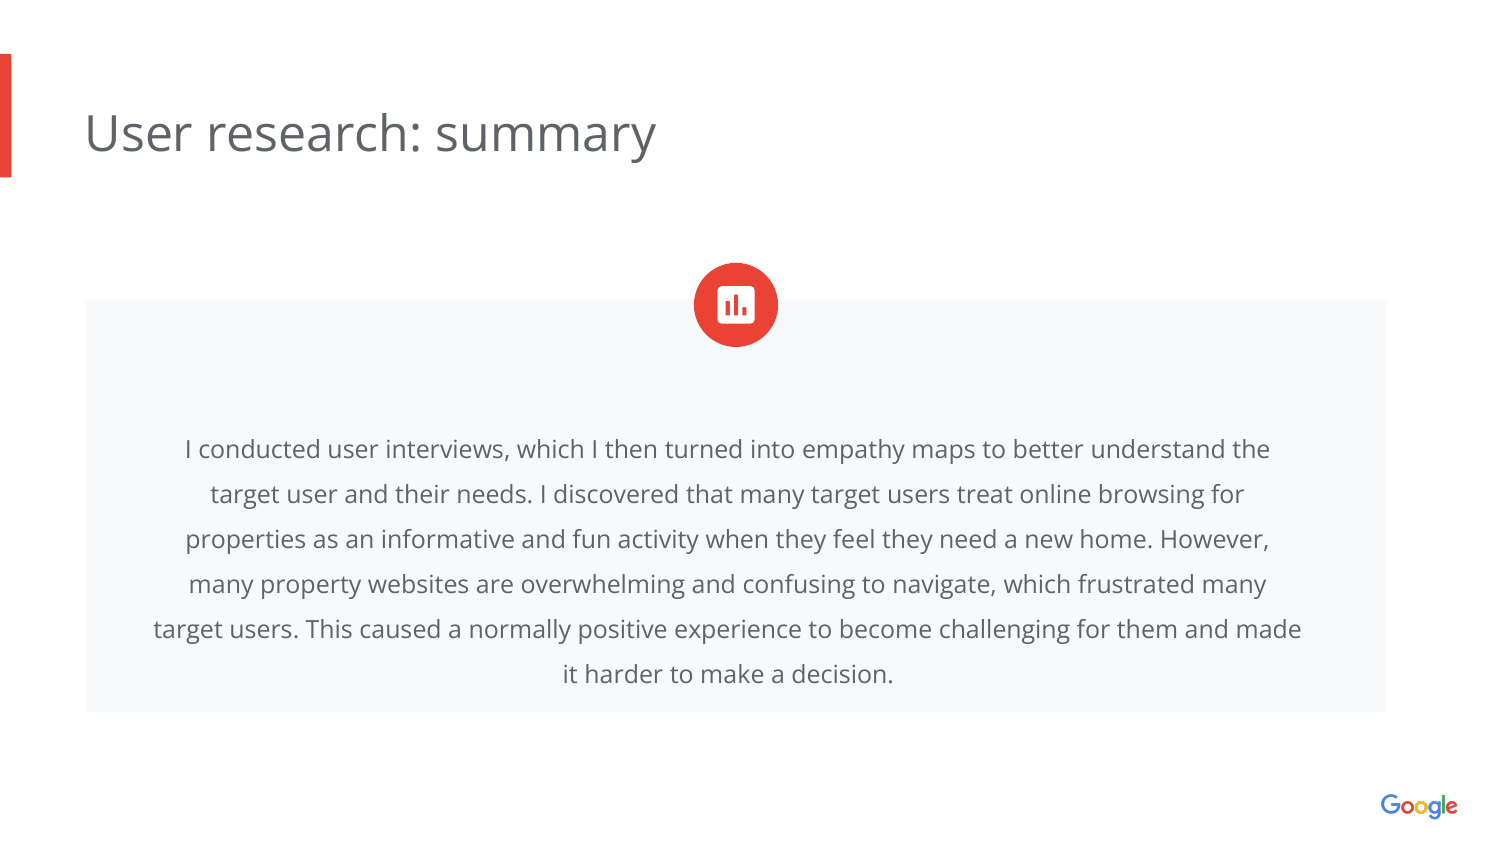

User research: summary

I conducted user interviews, which I then turned into empathy maps to better understand the target user and their needs. I discovered that many target users treat online browsing for properties as an informative and fun activity when they feel they need a new home. However, many property websites are overwhelming and confusing to navigate, which frustrated many target users. This caused a normally positive experience to become challenging for them and made it harder to make a decision.